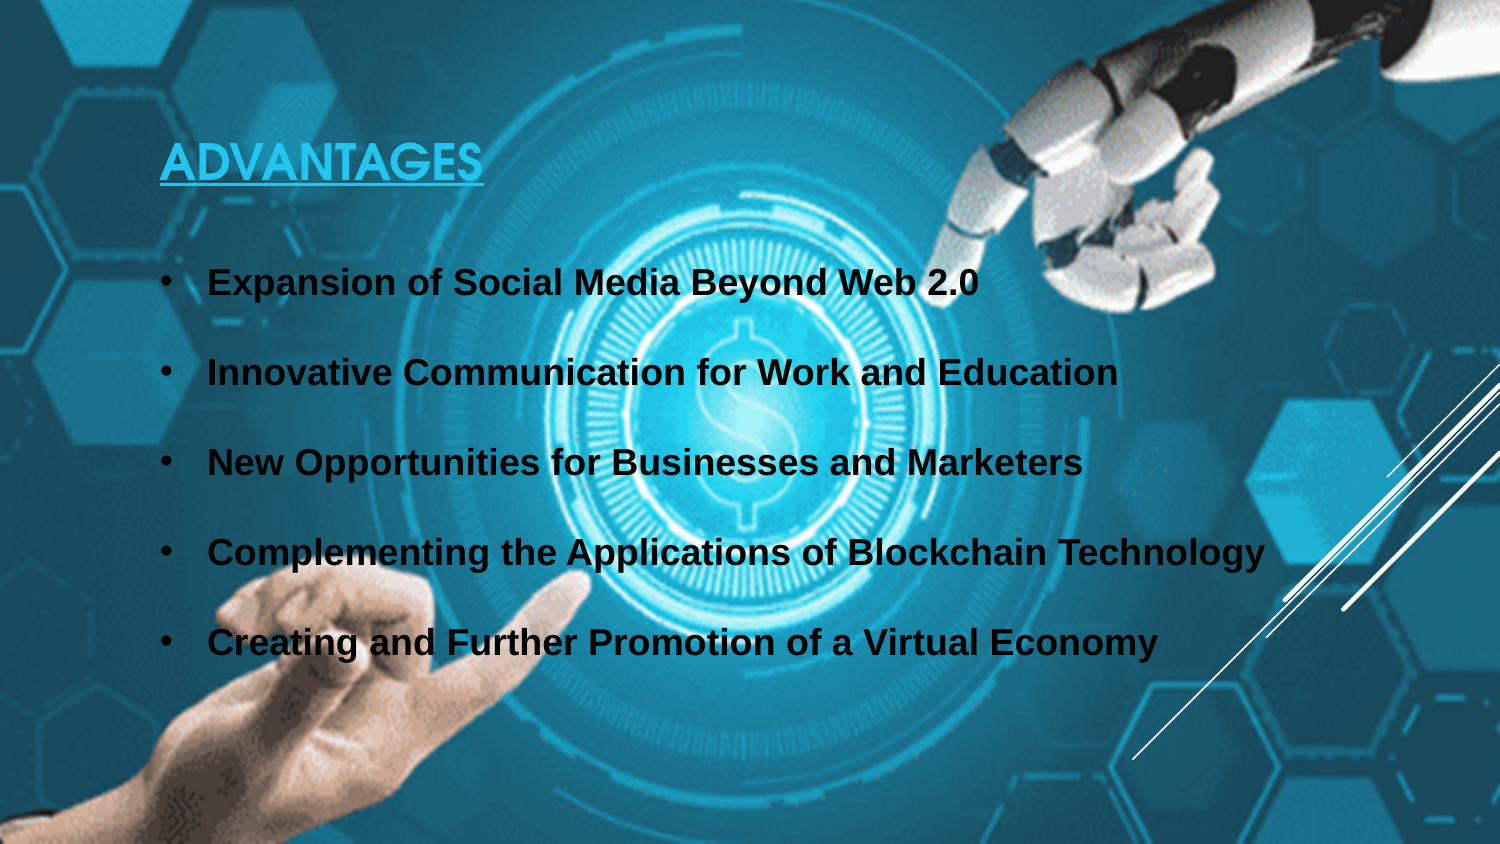

ADVANTAGES
Expansion of Social Media Beyond Web 2.0

Innovative Communication for Work and Education

New Opportunities for Businesses and Marketers

Complementing the Applications of Blockchain Technology

Creating and Further Promotion of a Virtual Economy